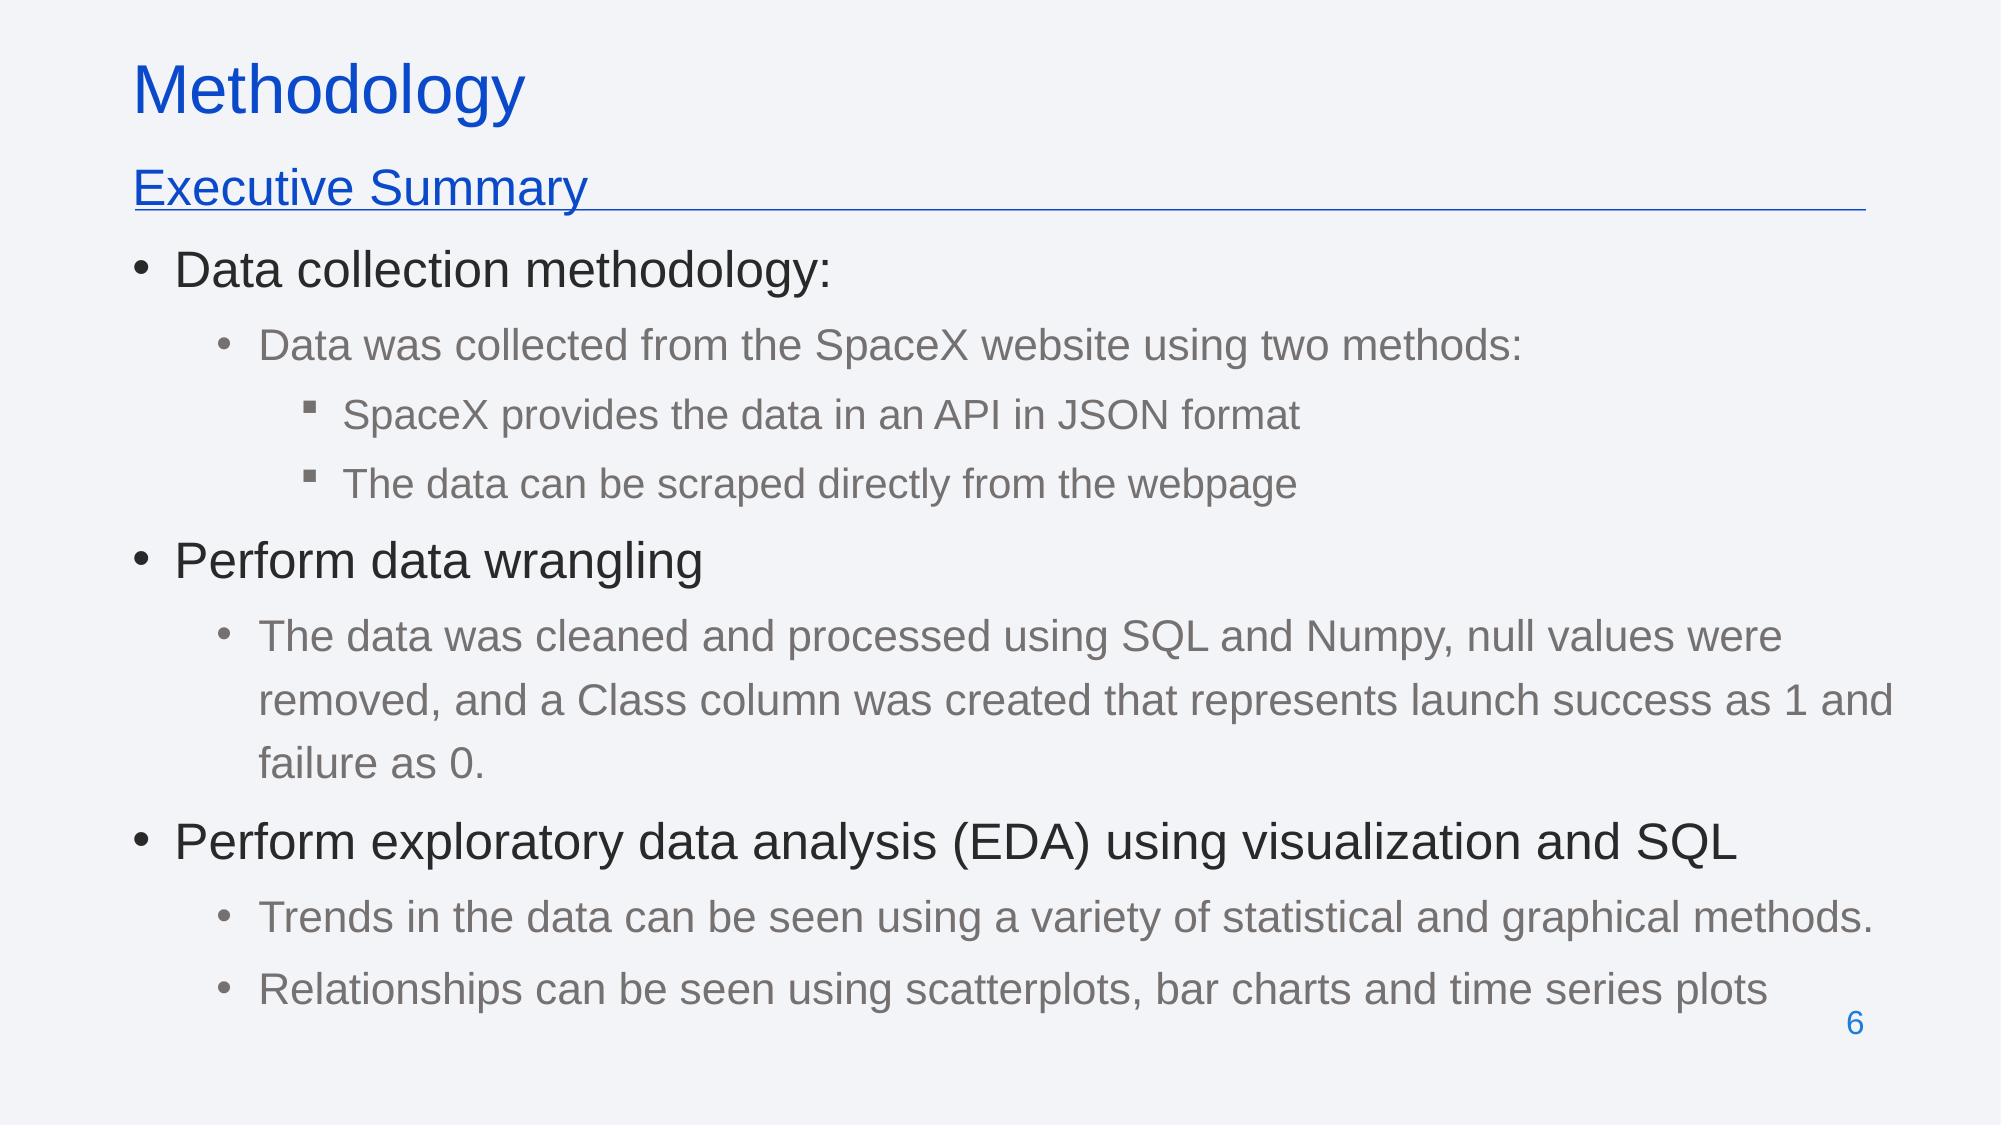

Methodology
Executive Summary
Data collection methodology:
Data was collected from the SpaceX website using two methods:
SpaceX provides the data in an API in JSON format
The data can be scraped directly from the webpage
Perform data wrangling
The data was cleaned and processed using SQL and Numpy, null values were removed, and a Class column was created that represents launch success as 1 and failure as 0.
Perform exploratory data analysis (EDA) using visualization and SQL
Trends in the data can be seen using a variety of statistical and graphical methods.
Relationships can be seen using scatterplots, bar charts and time series plots

6